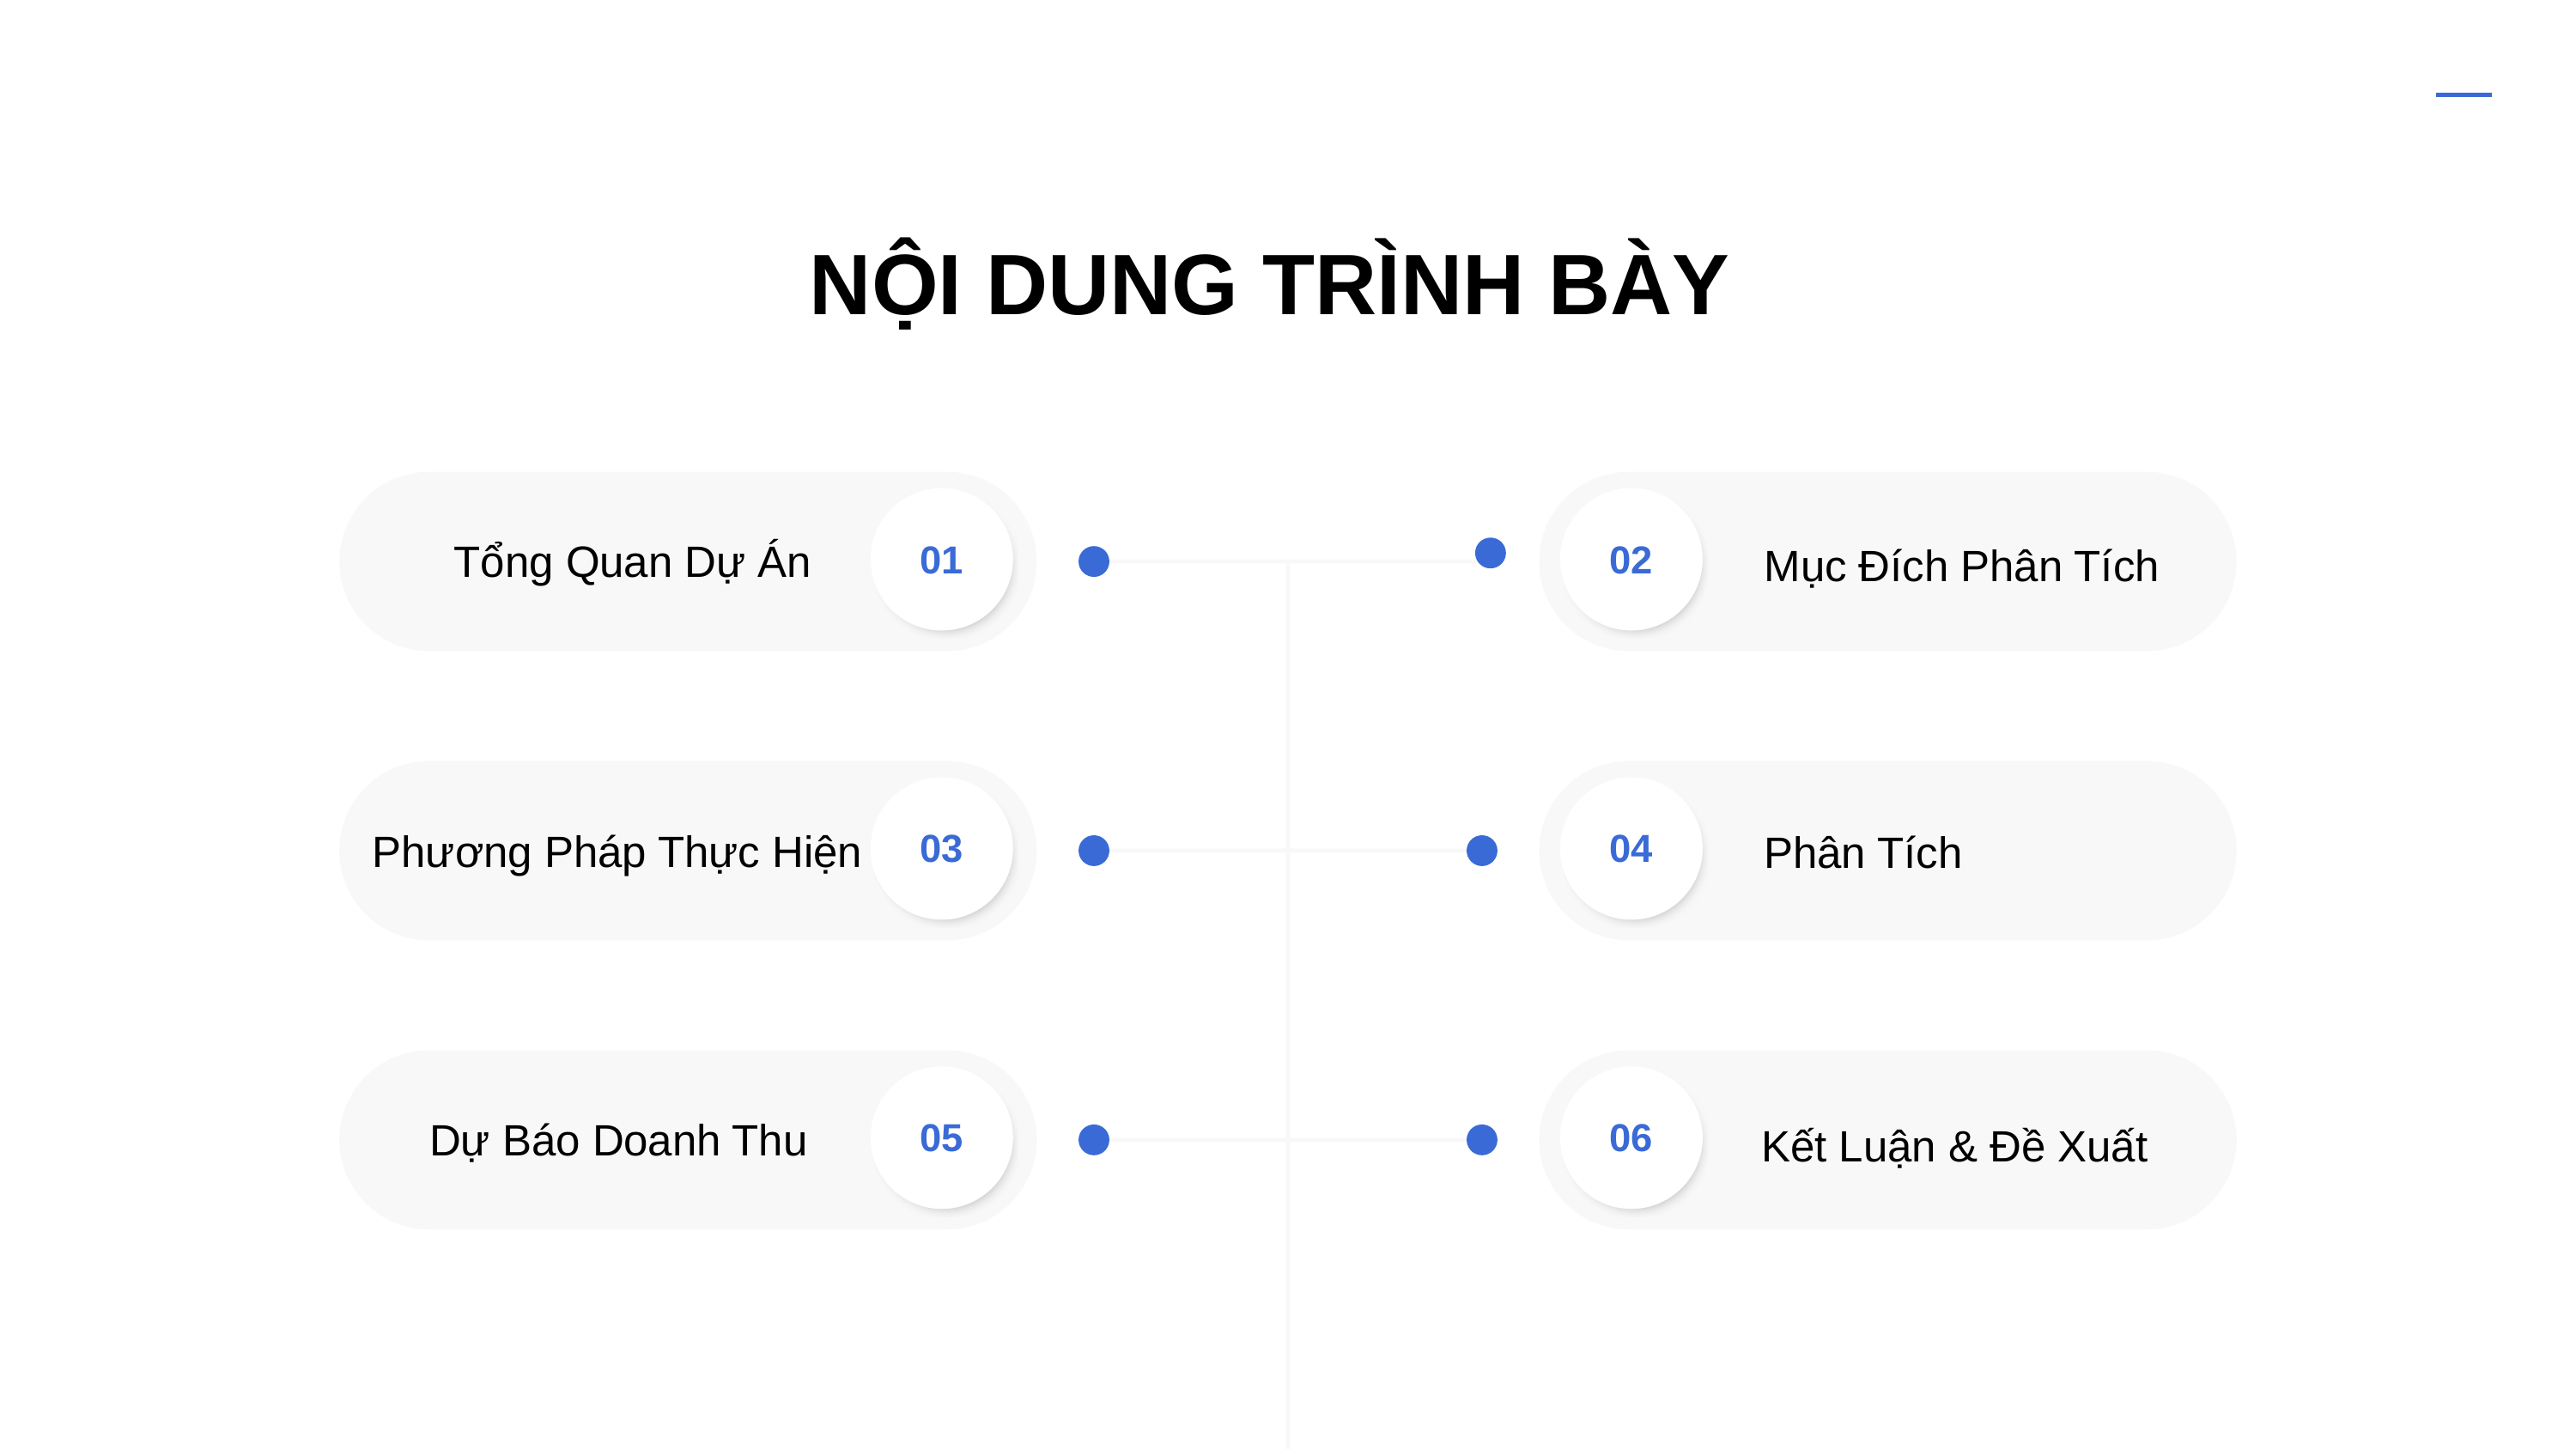

NỘI DUNG TRÌNH BÀY

Tổng Quan Dự Án
01
02
Mục Đích Phân Tích

 Phương Pháp Thực Hiện
03
04
Phân Tích

Dự Báo Doanh Thu
05
06
Kết Luận & Đề Xuất

03